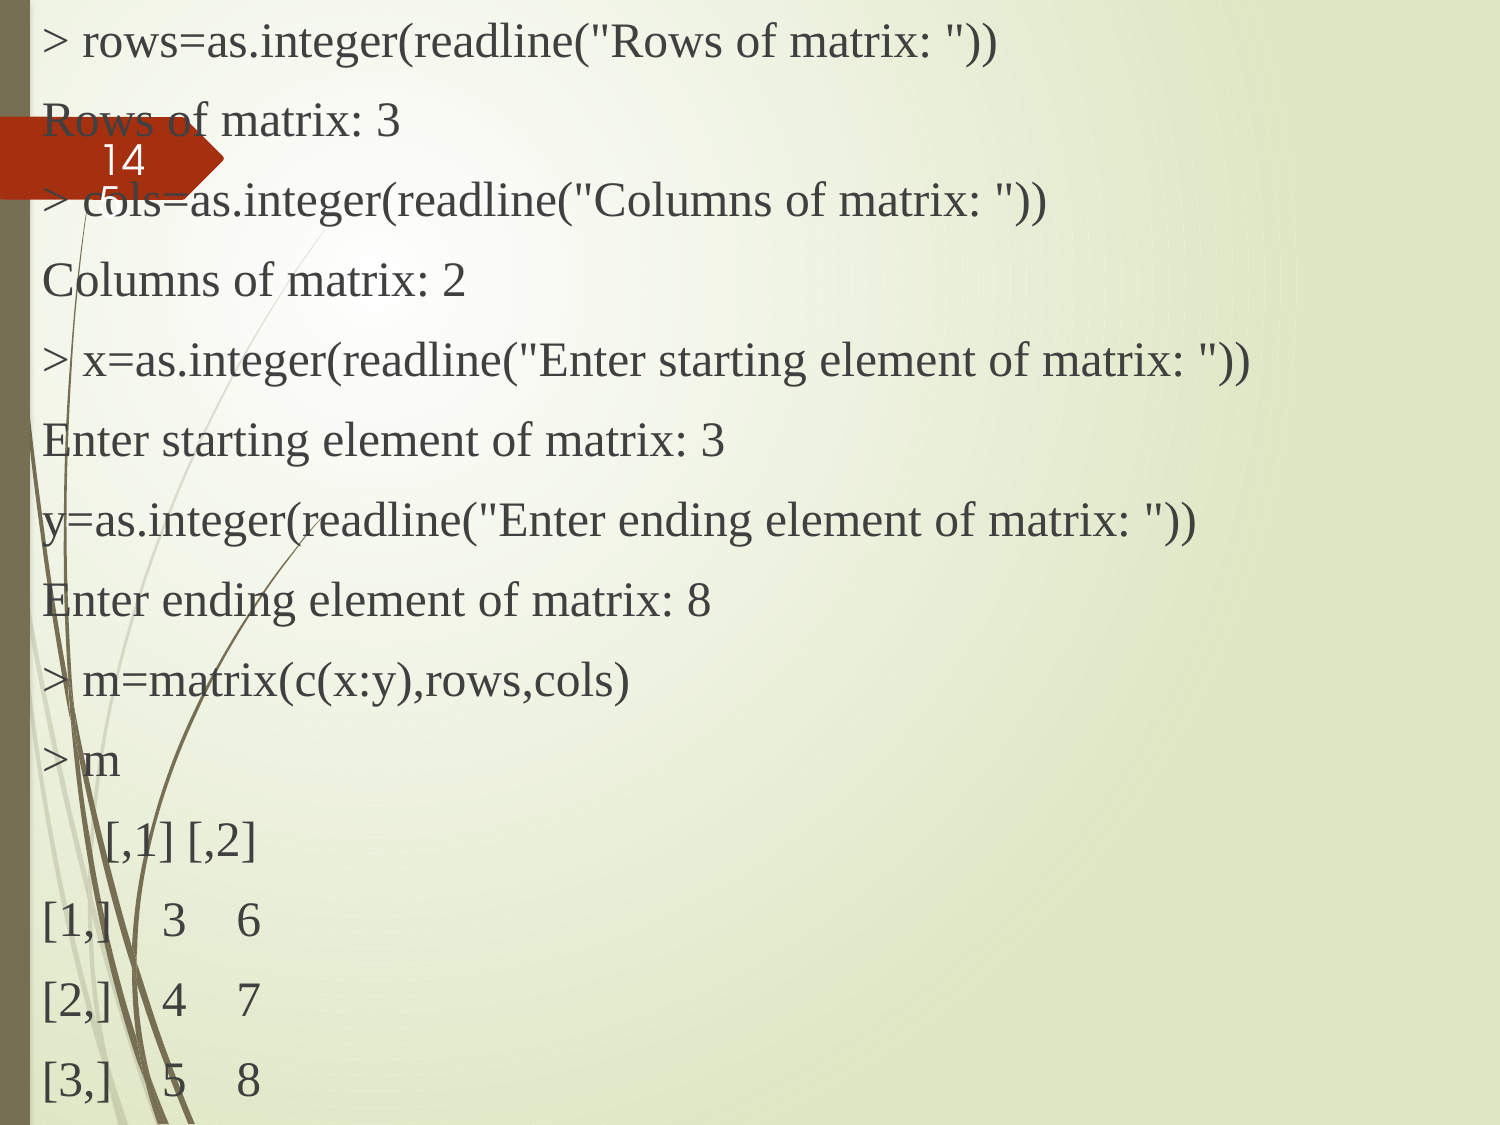

> rows=as.integer(readline("Rows of matrix: "))
Rows of matrix: 3
> cols=as.integer(readline("Columns of matrix: "))
Columns of matrix: 2
> x=as.integer(readline("Enter starting element of matrix: "))
Enter starting element of matrix: 3
y=as.integer(readline("Enter ending element of matrix: "))
Enter ending element of matrix: 8
> m=matrix(c(x:y),rows,cols)
> m
     [,1] [,2]
[1,]    3    6
[2,]    4    7
[3,]    5    8

#
145